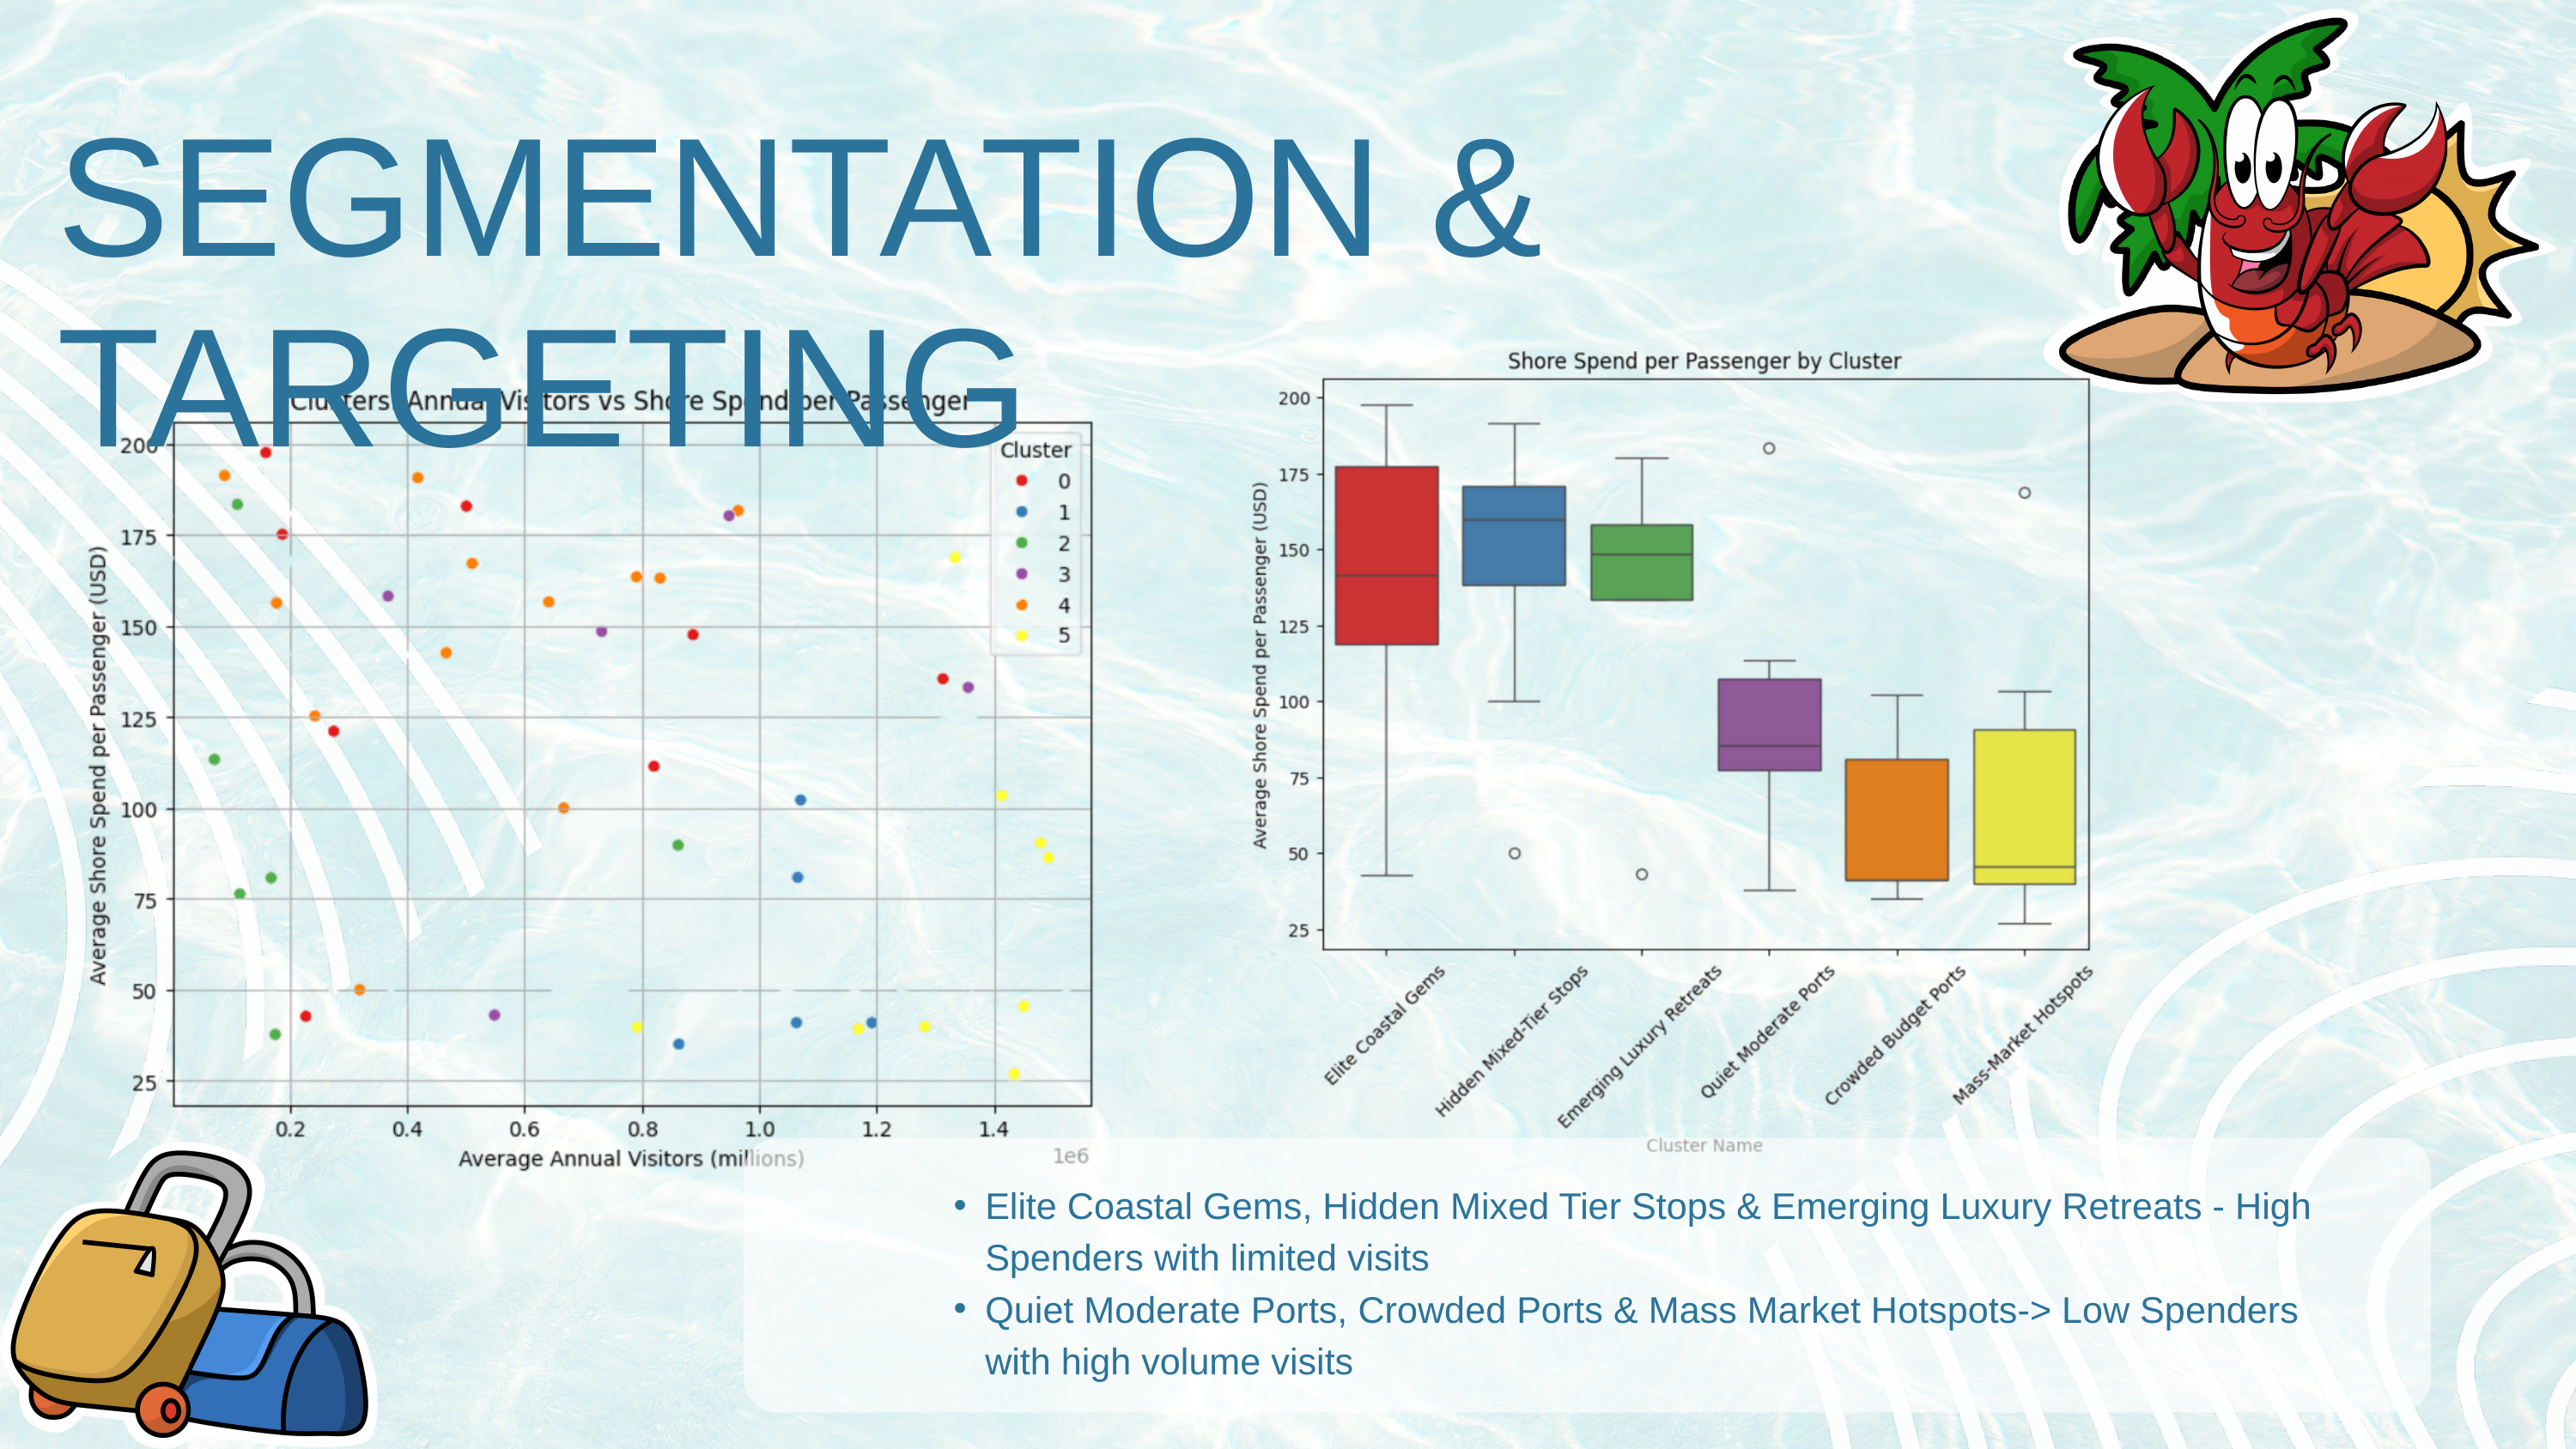

SEGMENTATION & TARGETING

Elite Coastal Gems, Hidden Mixed Tier Stops & Emerging Luxury Retreats - High Spenders with limited visits
Quiet Moderate Ports, Crowded Ports & Mass Market Hotspots-> Low Spenders with high volume visits